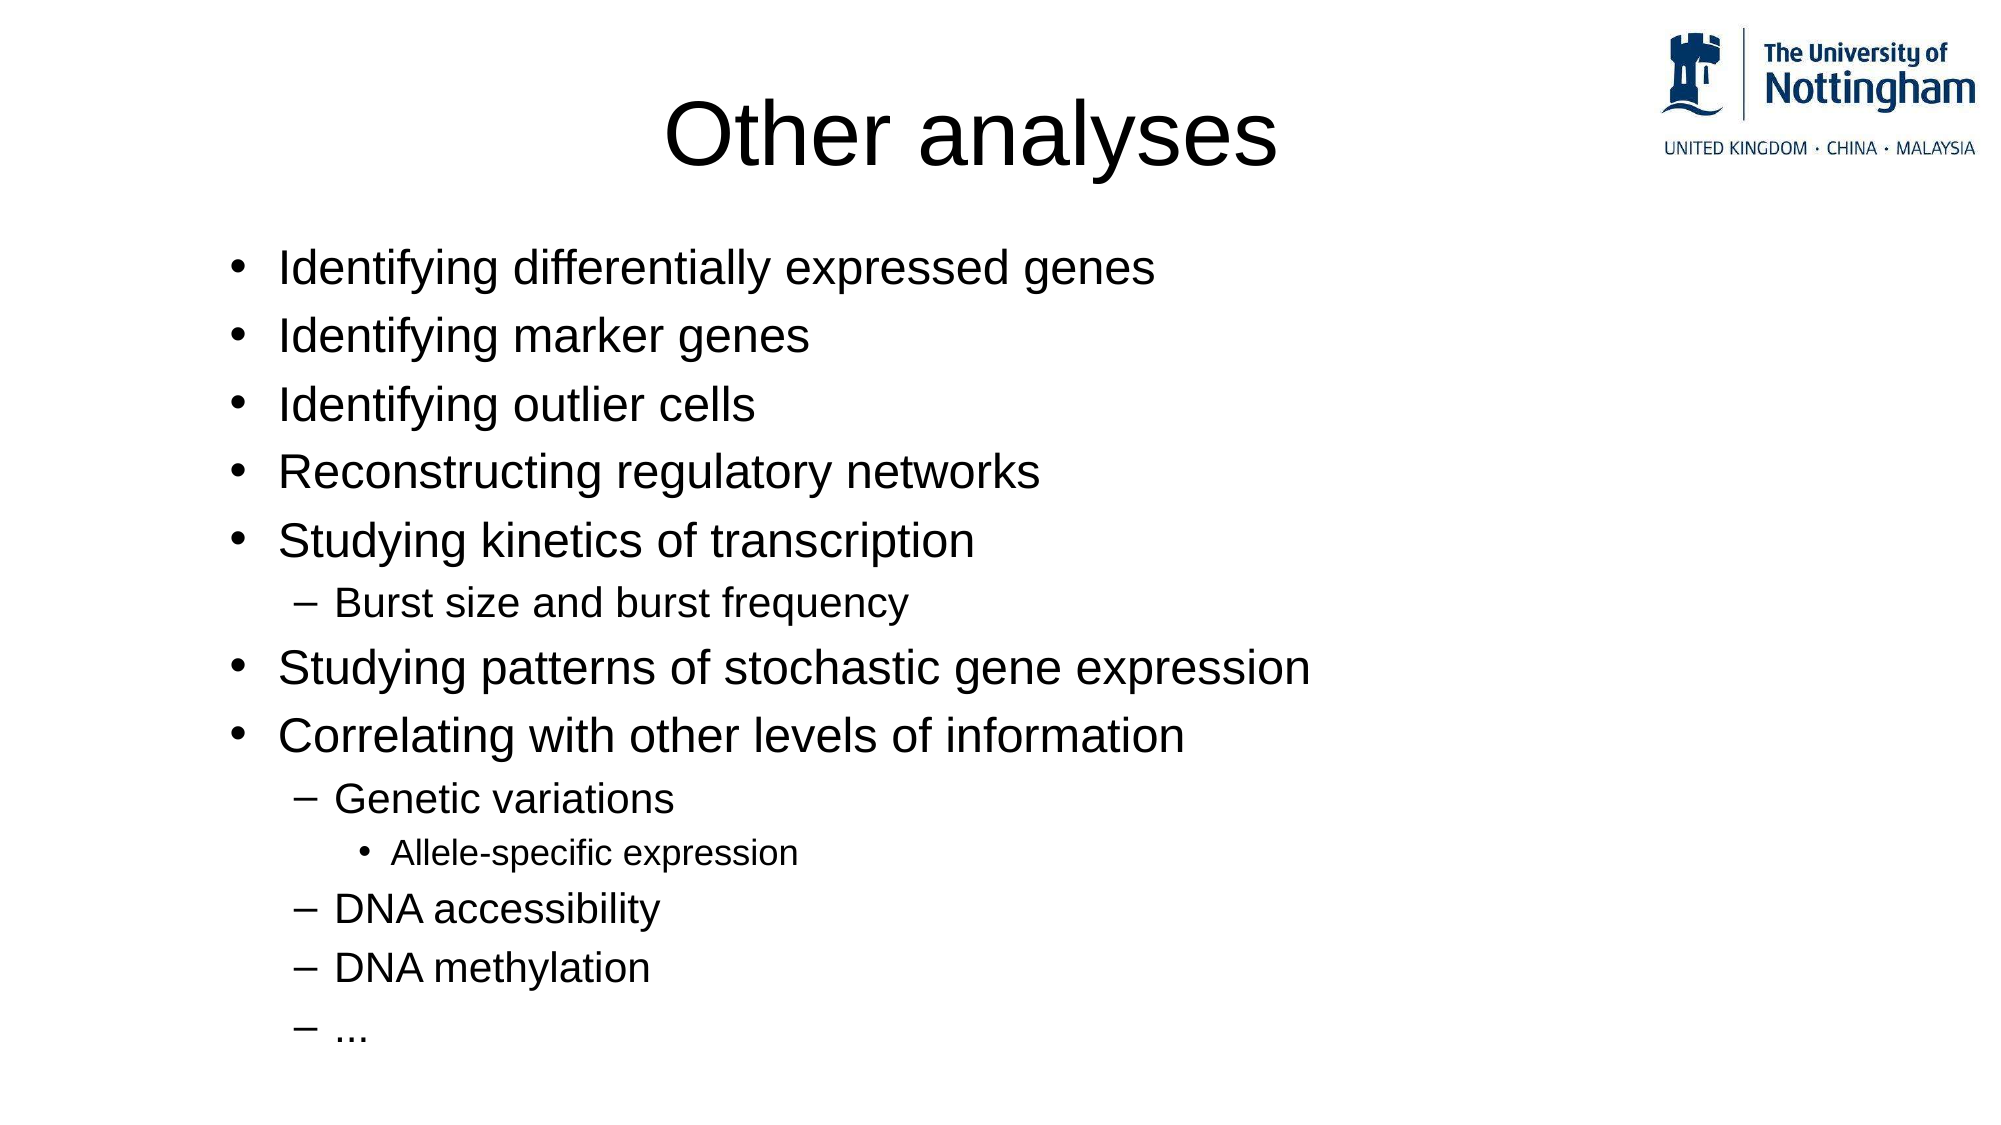

Other analyses
Identifying differentially expressed genes
Identifying marker genes
Identifying outlier cells
Reconstructing regulatory networks
Studying kinetics of transcription
Burst size and burst frequency
Studying patterns of stochastic gene expression
Correlating with other levels of information
Genetic variations
Allele-specific expression
DNA accessibility
DNA methylation
...